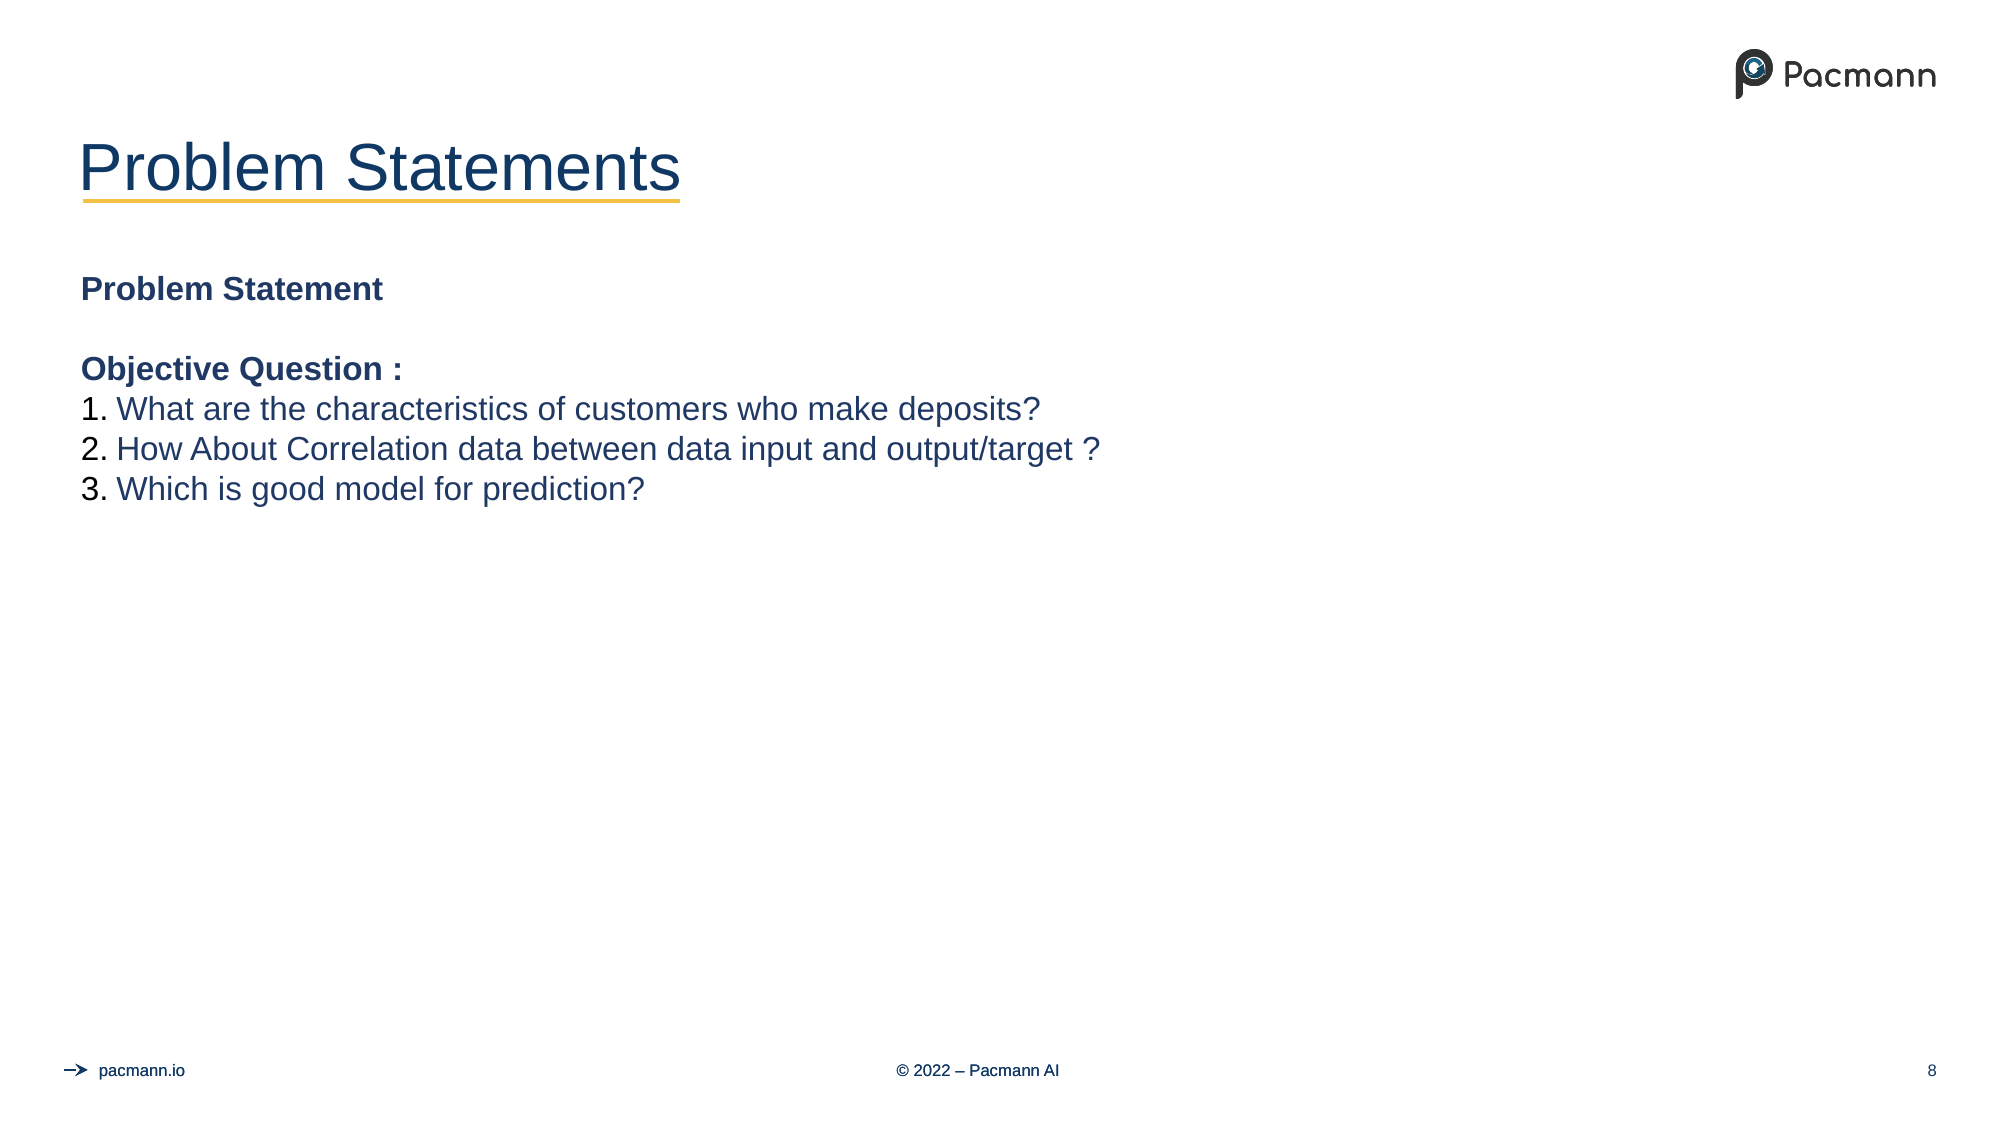

# Problem Statements
Problem Statement

Objective Question :
What are the characteristics of customers who make deposits?
How About Correlation data between data input and output/target ?
Which is good model for prediction?